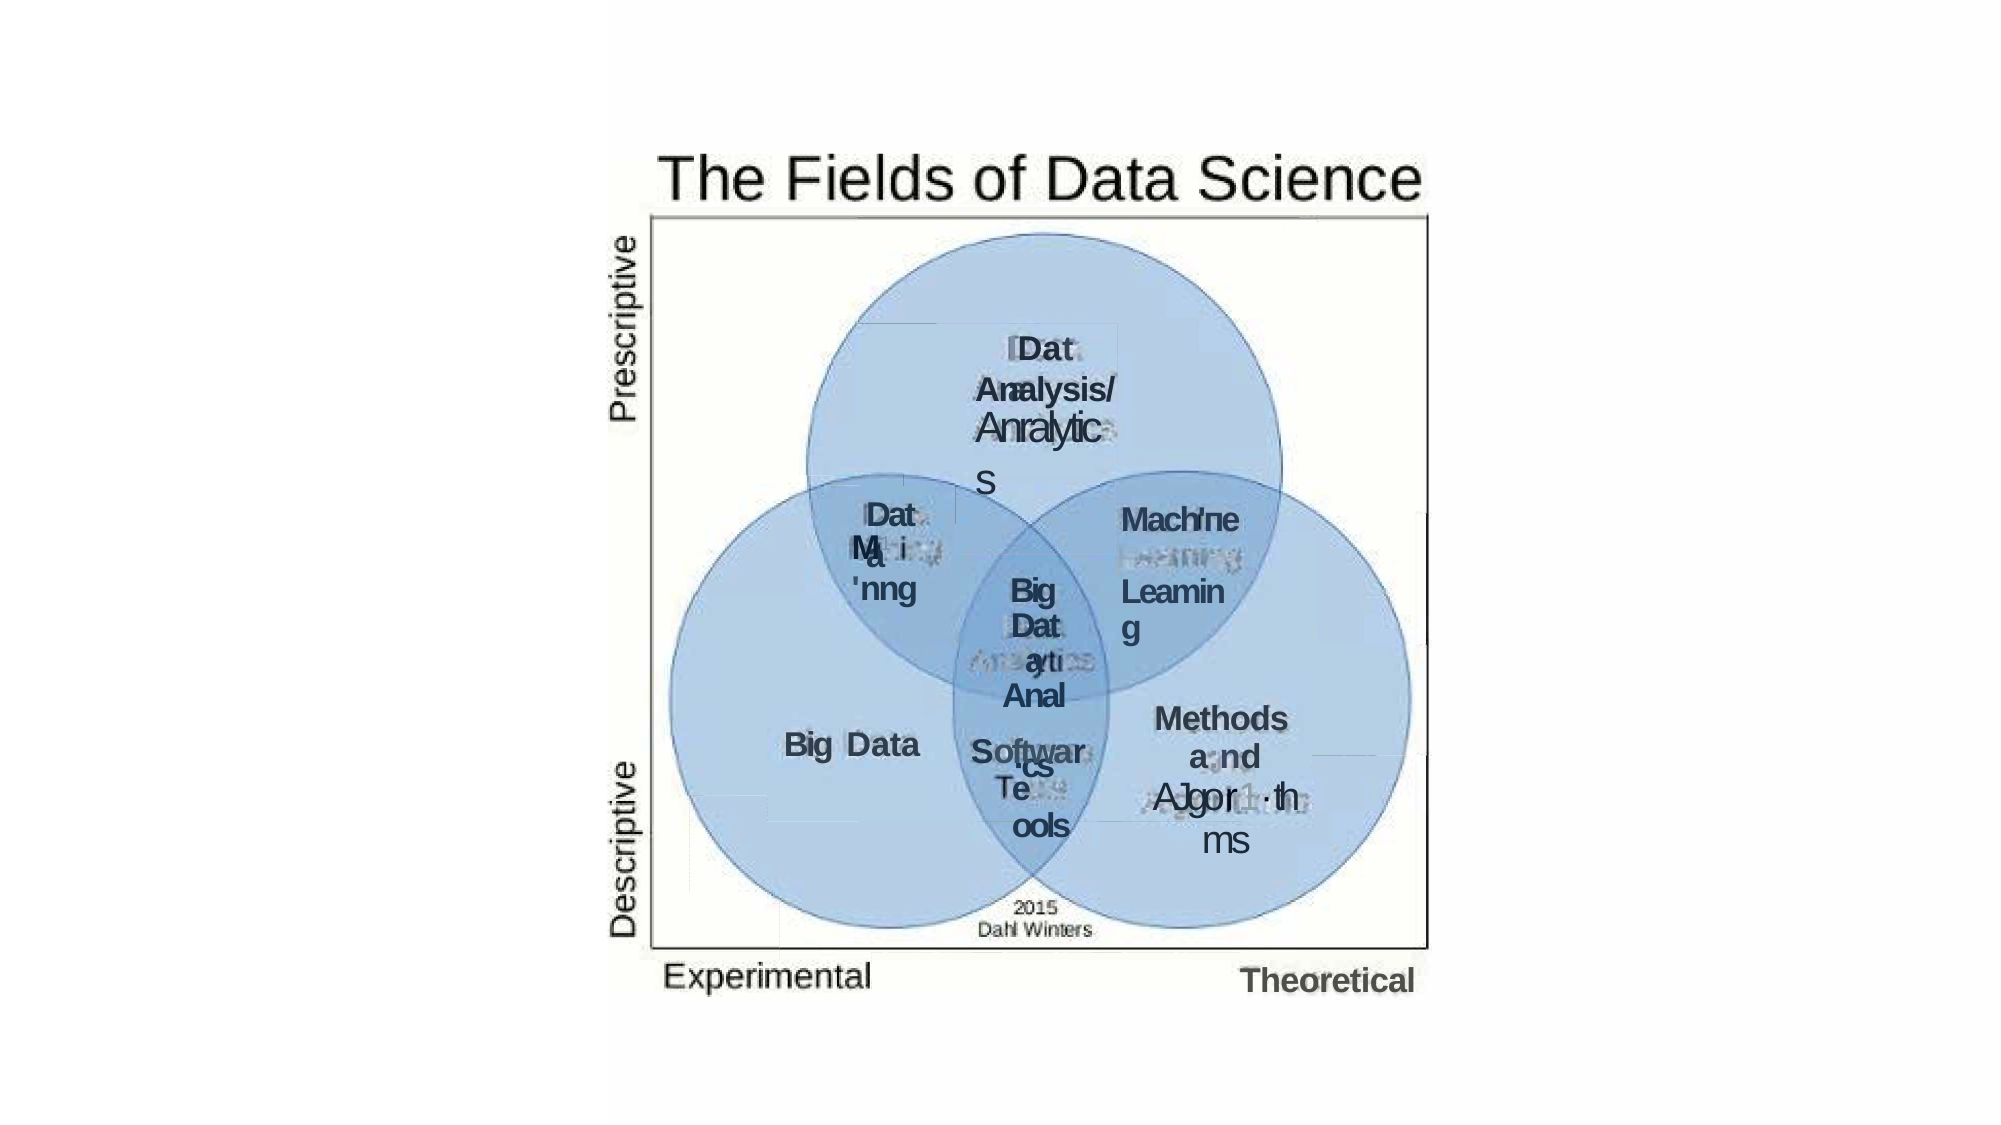

IData
Analysis/
# Anralytics
Data
Масh'пе  Leaming
M1 'nng
Big  Data
Anal	·cs
Methods  a:nd  AJgor1·th ms
Big Data
Software  ools
Theoretical